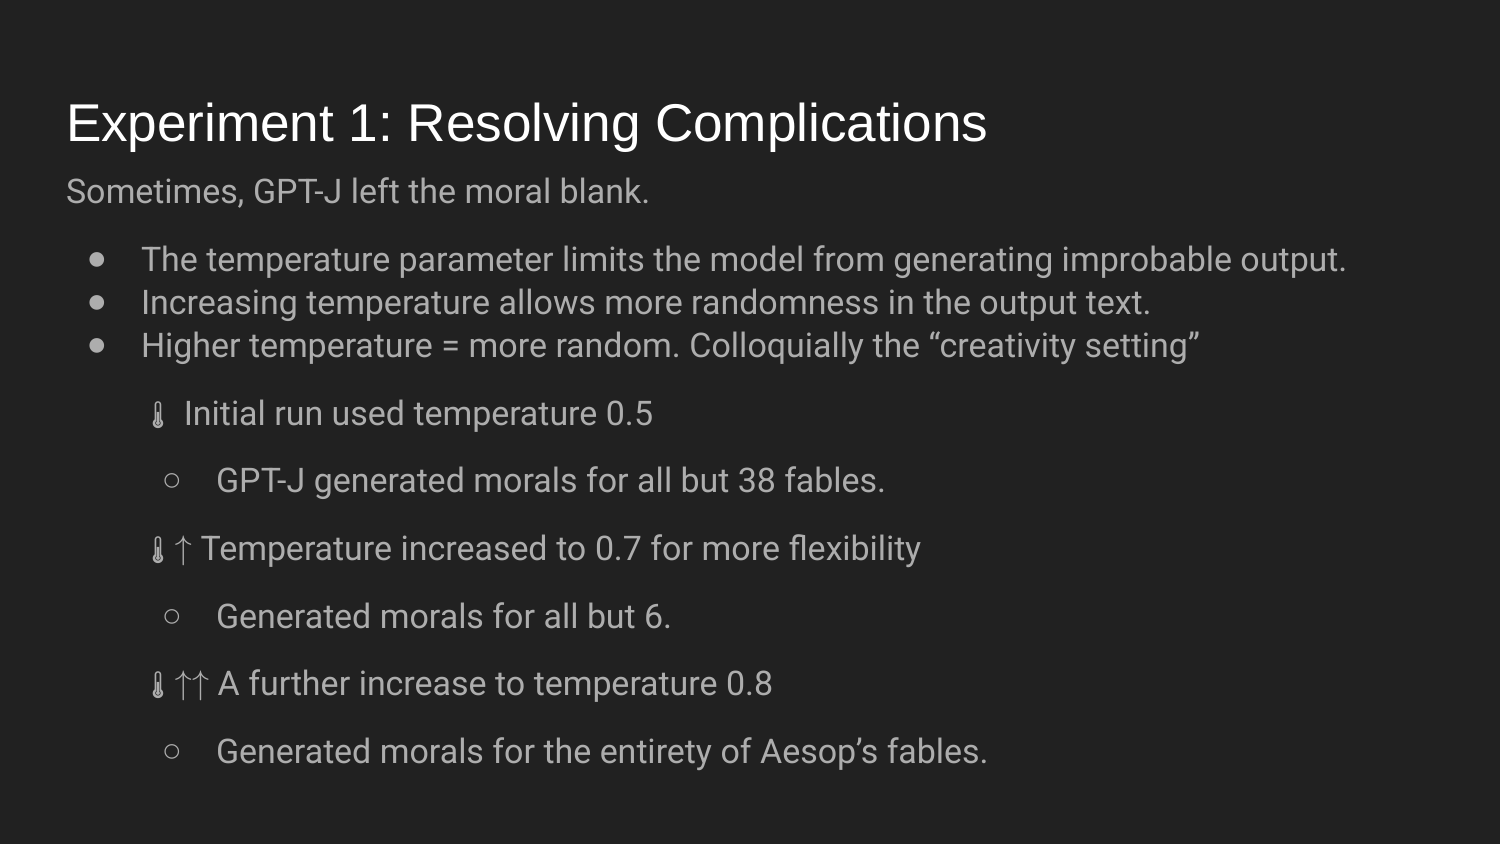

# Experiment 1: Resolving Complications
Sometimes, GPT-J left the moral blank.
The temperature parameter limits the model from generating improbable output.
Increasing temperature allows more randomness in the output text.
Higher temperature = more random. Colloquially the “creativity setting”
🌡️ Initial run used temperature 0.5
GPT-J generated morals for all but 38 fables.
🌡️↑ Temperature increased to 0.7 for more flexibility
Generated morals for all but 6.
🌡️↑↑ A further increase to temperature 0.8
Generated morals for the entirety of Aesop’s fables.